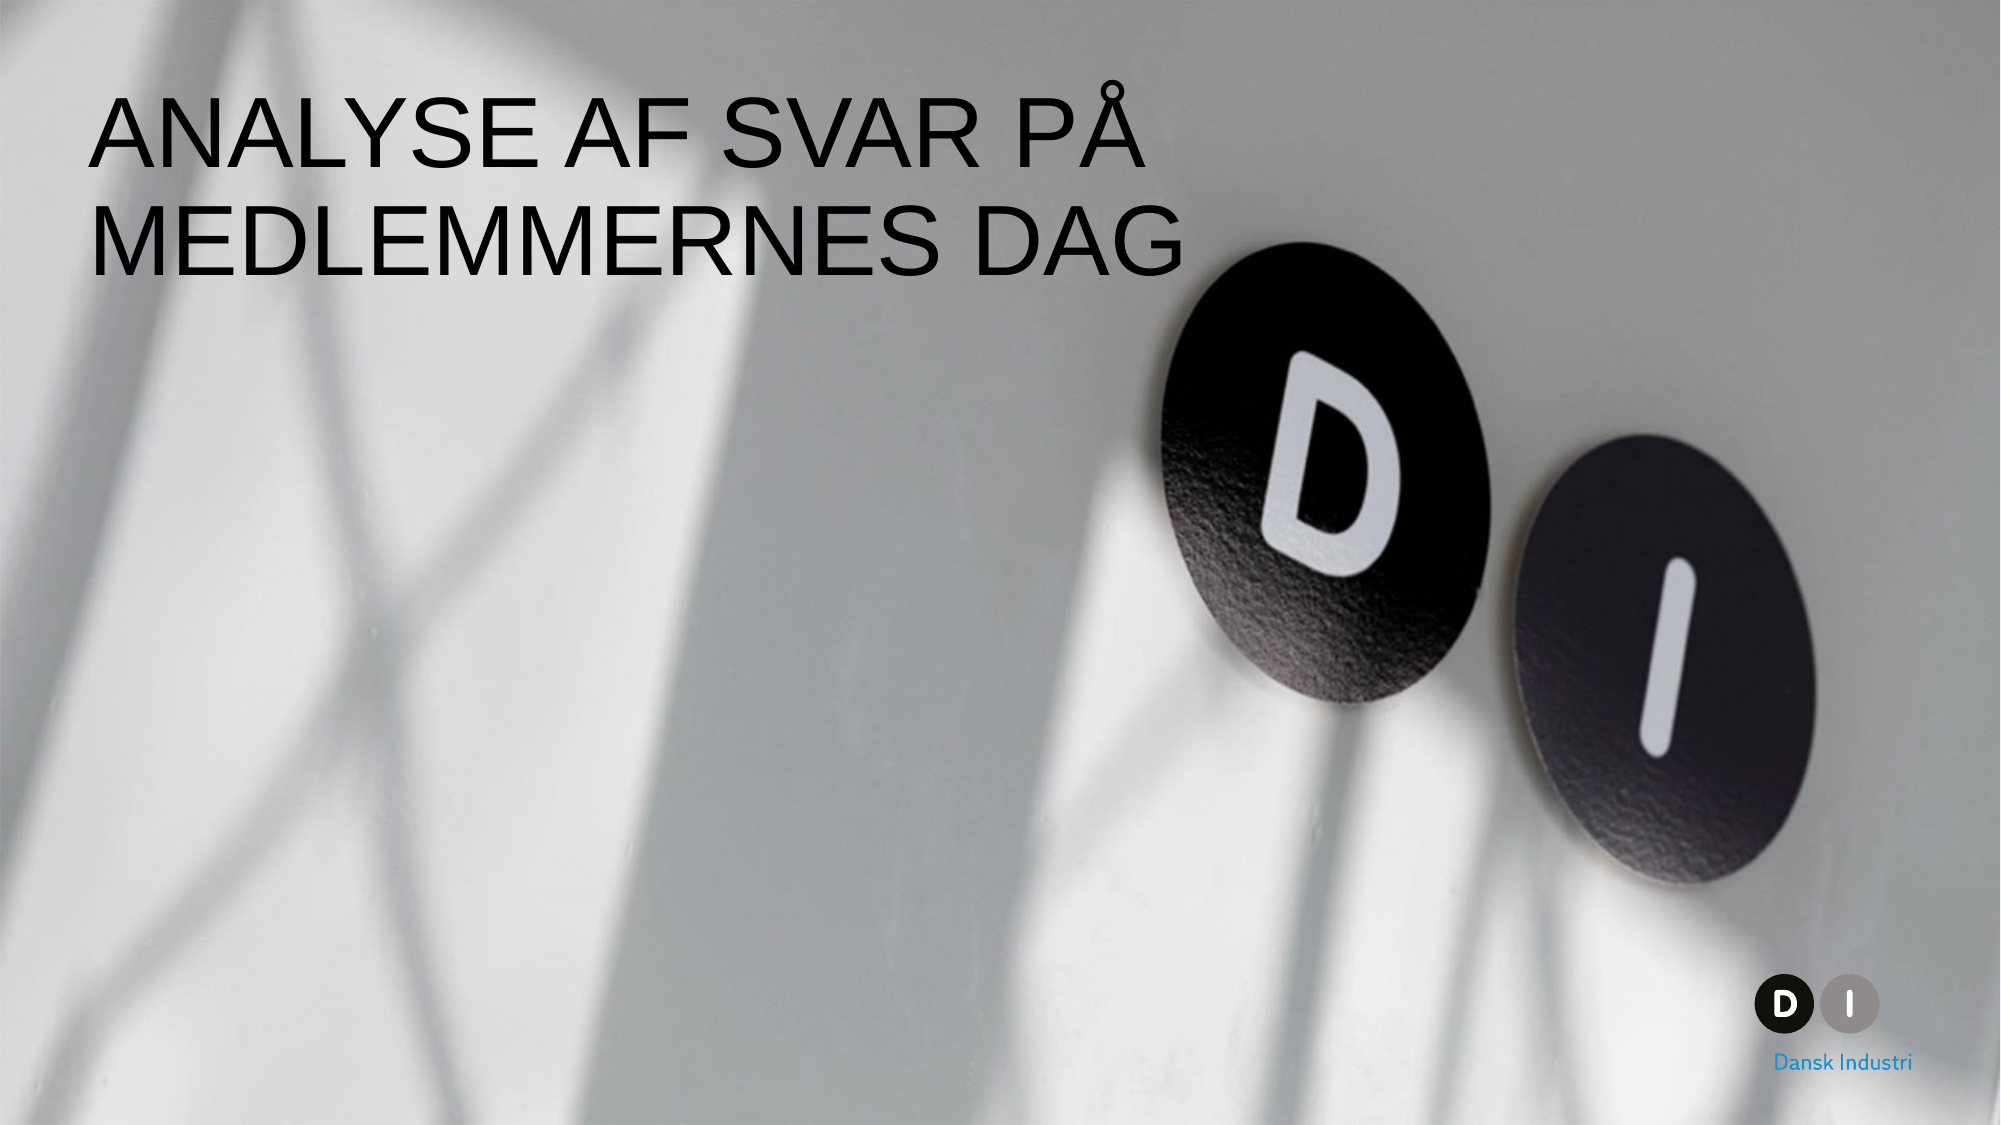

# Analyse af svar på Medlemmernes Dag